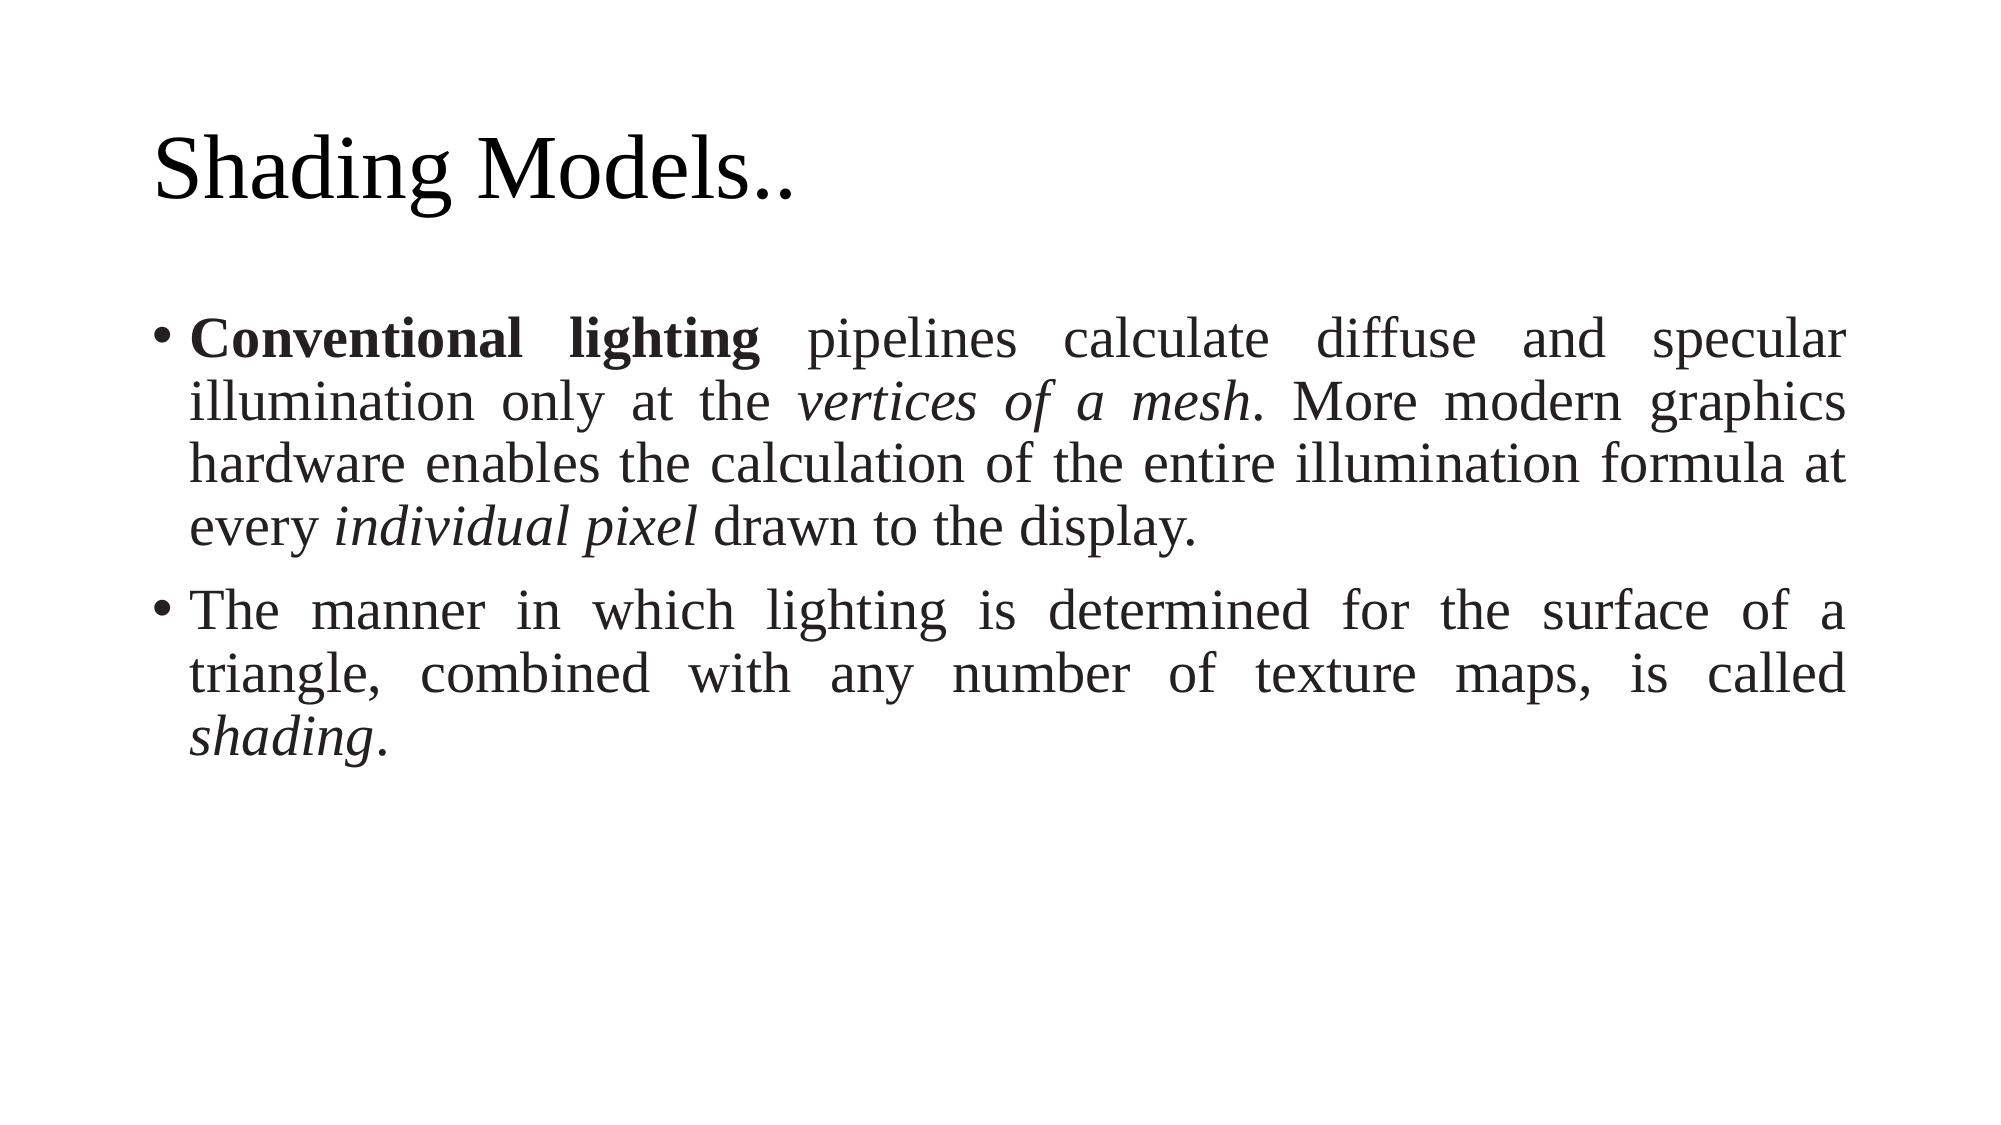

# Shading Models..
Conventional lighting pipelines calculate diffuse and specular illumination only at the vertices of a mesh. More modern graphics hardware enables the calculation of the entire illumination formula at every individual pixel drawn to the display.
The manner in which lighting is determined for the surface of a triangle, combined with any number of texture maps, is called shading.